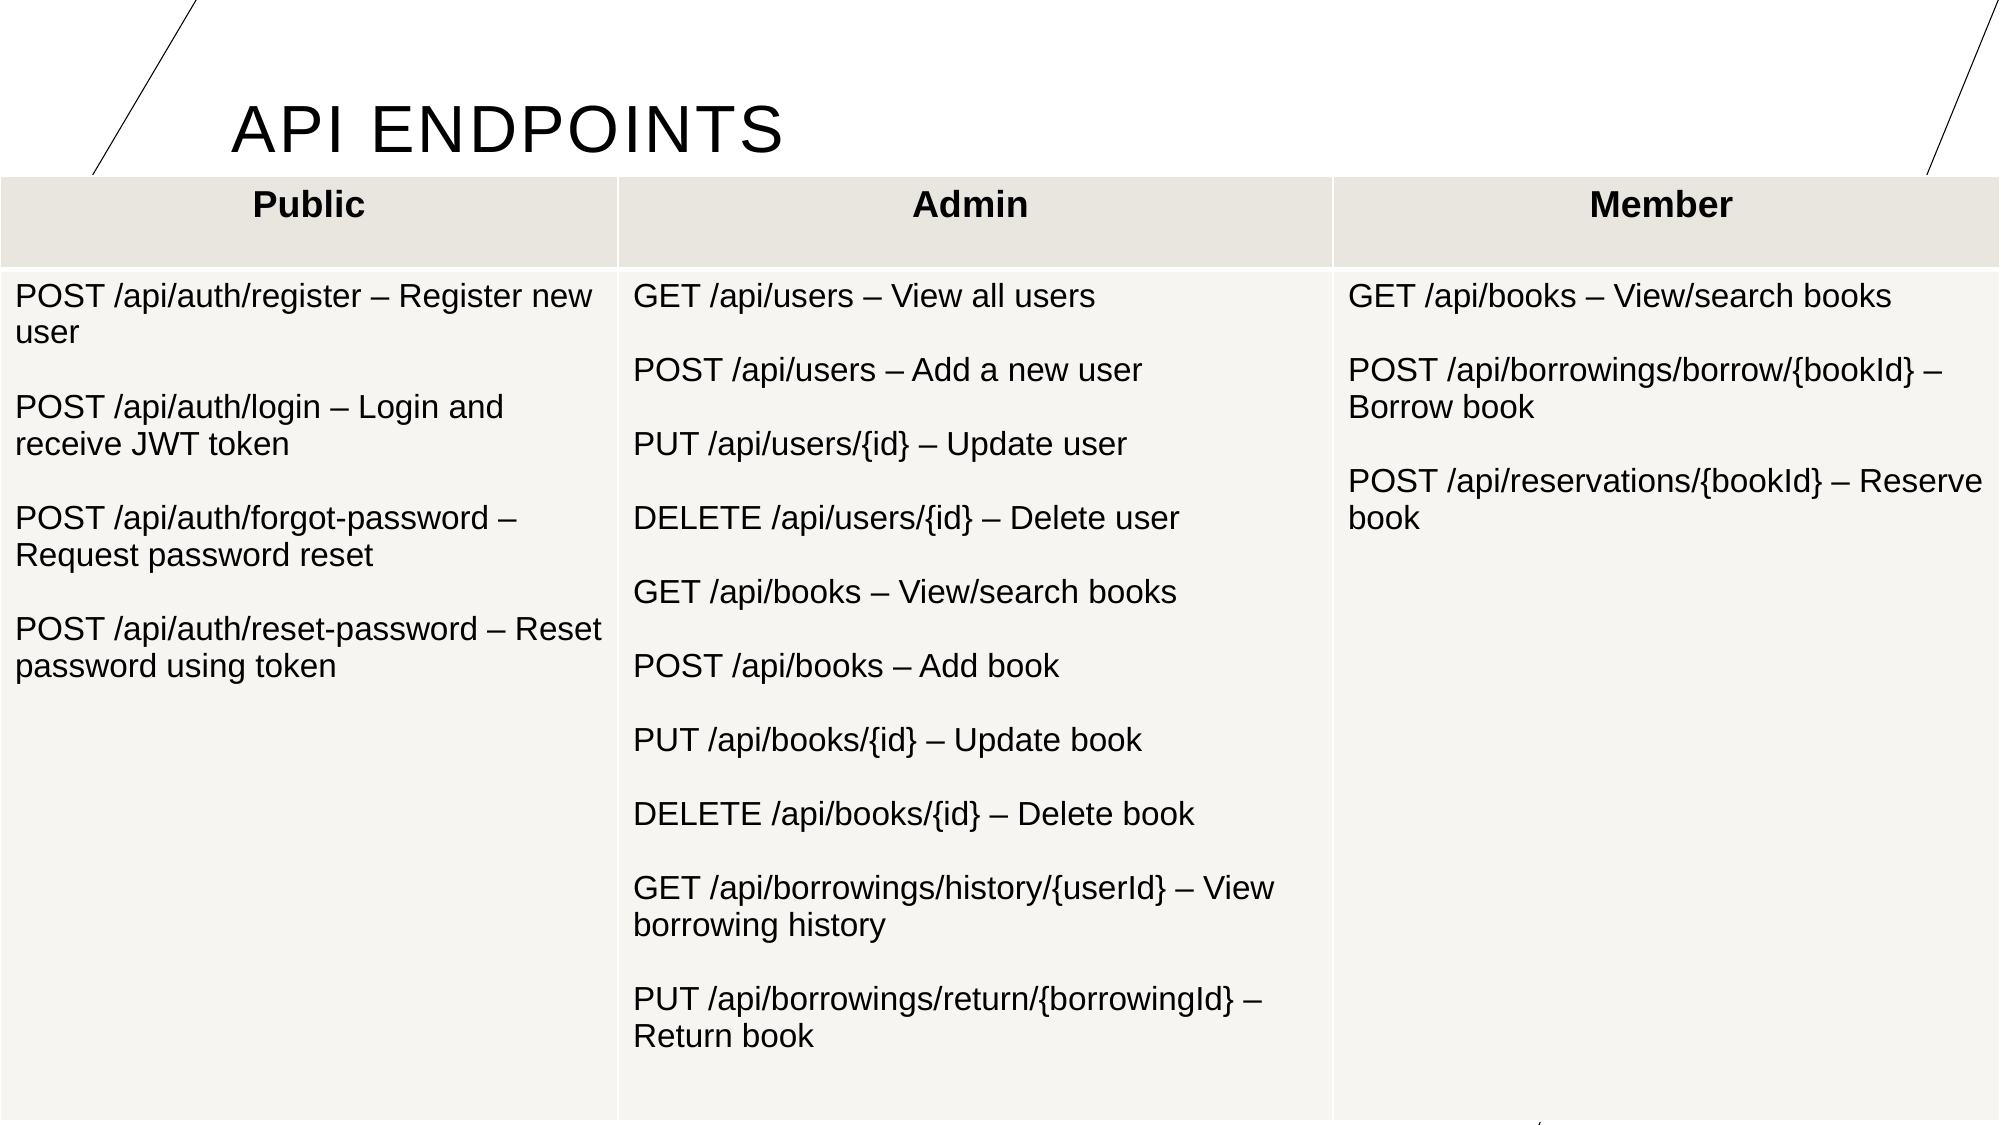

# API Endpoints
| Public | Admin | Member |
| --- | --- | --- |
| POST /api/auth/register – Register new user POST /api/auth/login – Login and receive JWT token POST /api/auth/forgot-password – Request password reset POST /api/auth/reset-password – Reset password using token | GET /api/users – View all users POST /api/users – Add a new user PUT /api/users/{id} – Update user DELETE /api/users/{id} – Delete user GET /api/books – View/search books POST /api/books – Add book PUT /api/books/{id} – Update book DELETE /api/books/{id} – Delete book GET /api/borrowings/history/{userId} – View borrowing history PUT /api/borrowings/return/{borrowingId} – Return book | GET /api/books – View/search books POST /api/borrowings/borrow/{bookId} – Borrow book POST /api/reservations/{bookId} – Reserve book |
20